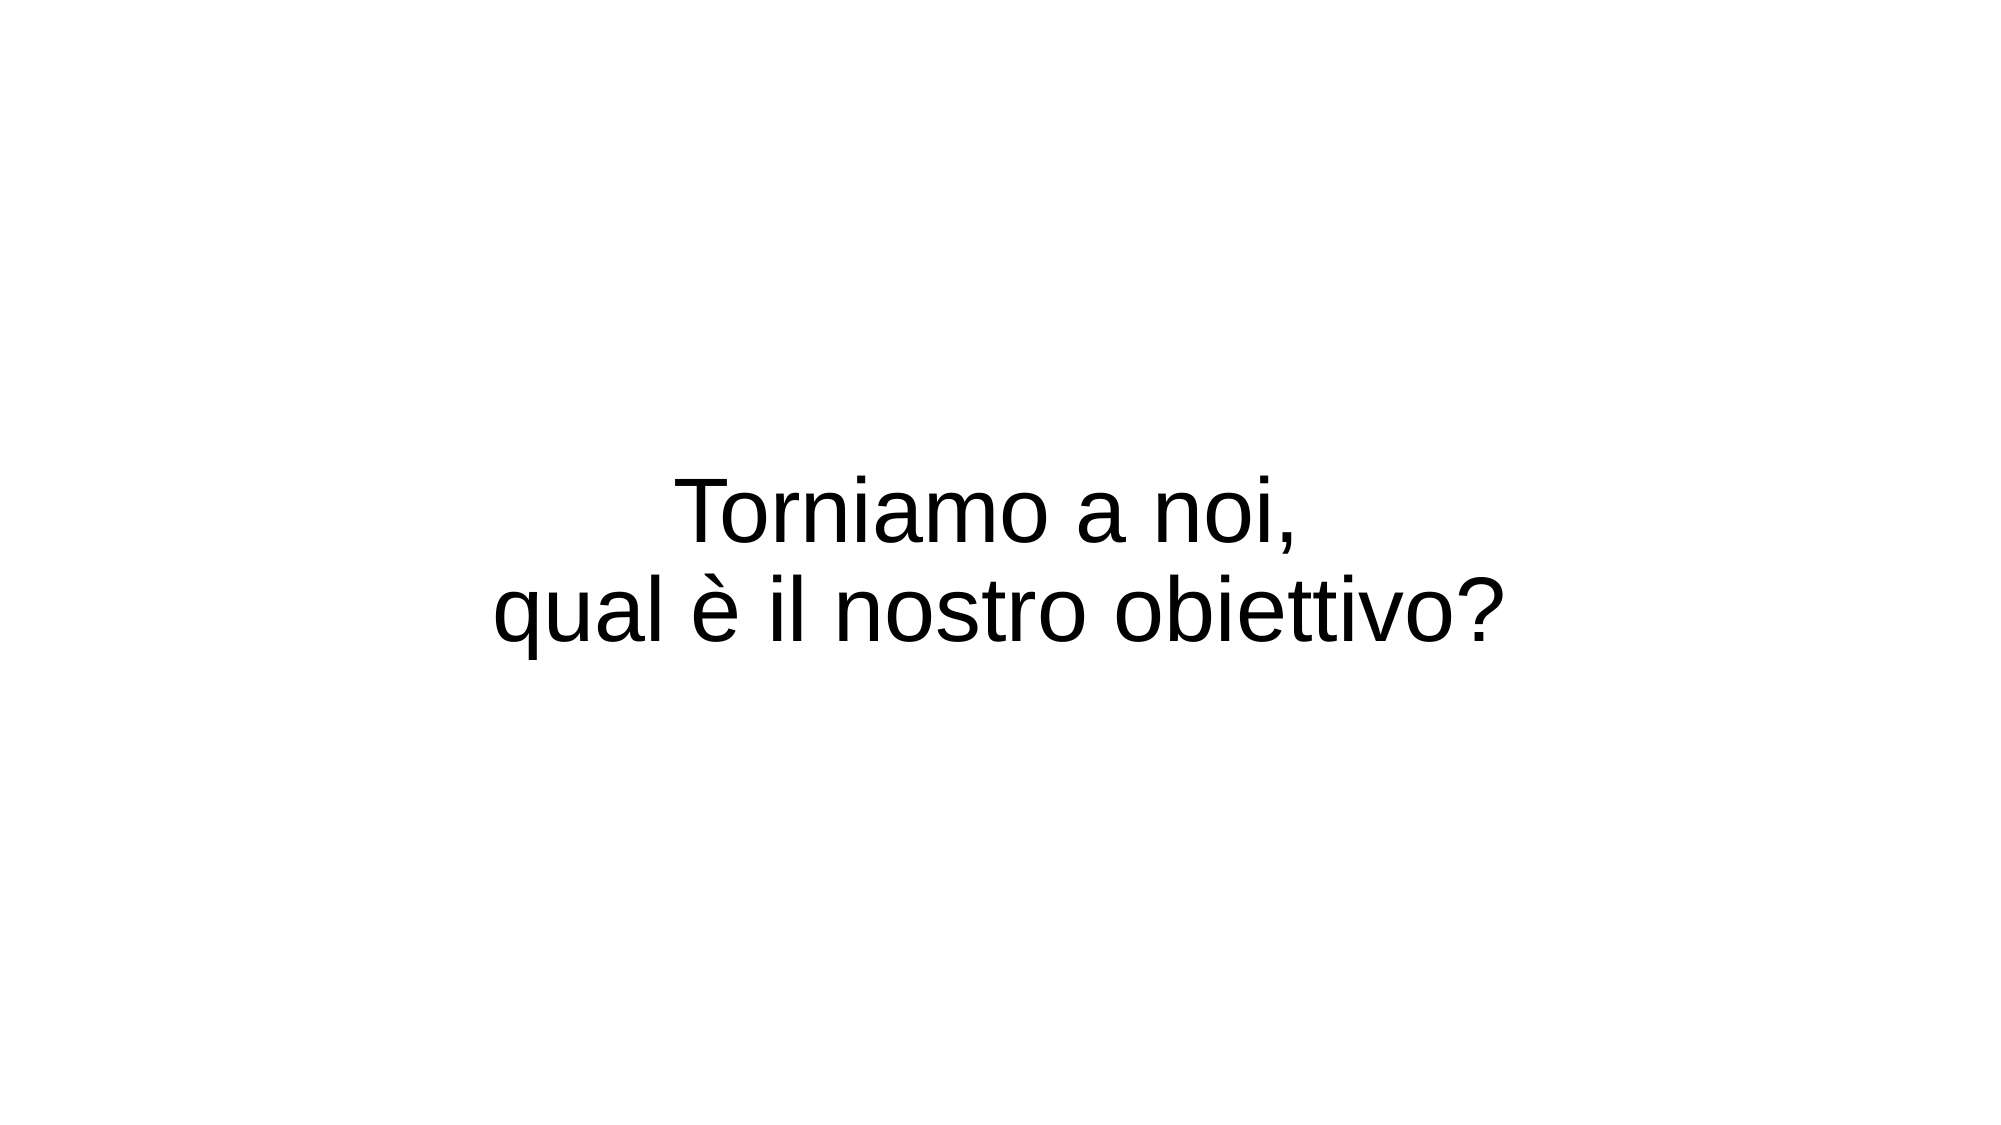

# Torniamo a noi, qual è il nostro obiettivo?